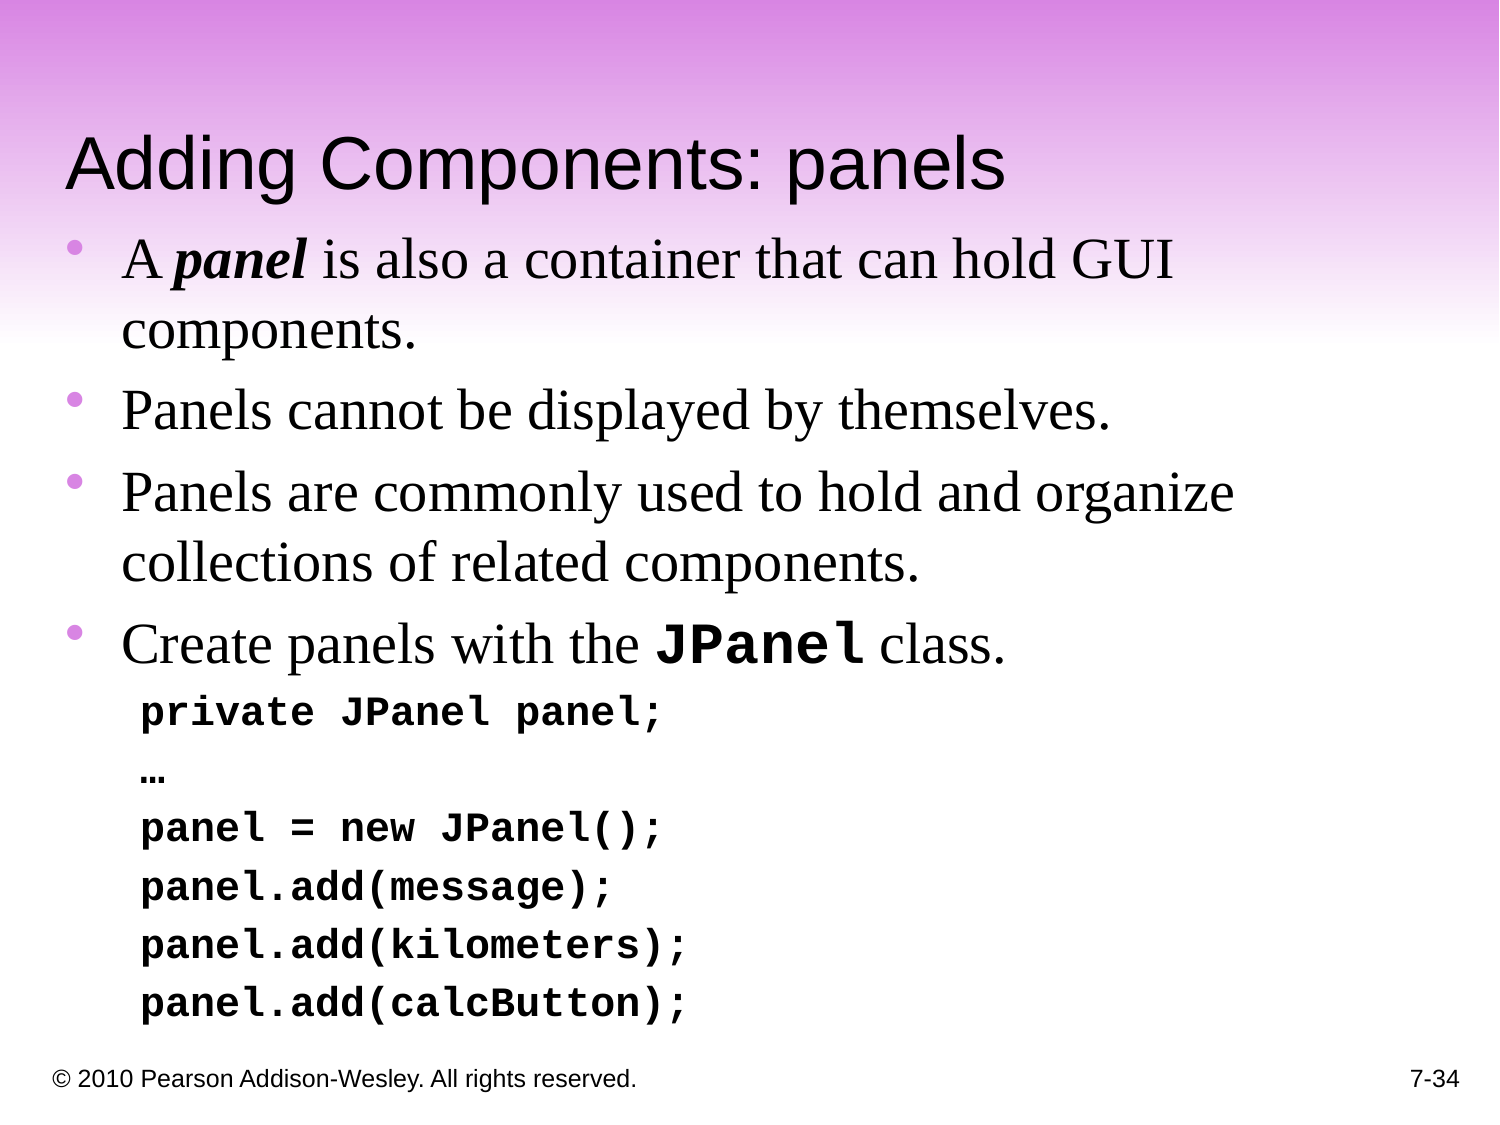

Adding Components: panels
A panel is also a container that can hold GUI components.
Panels cannot be displayed by themselves.
Panels are commonly used to hold and organize collections of related components.
Create panels with the JPanel class.
private JPanel panel;
…
panel = new JPanel();
panel.add(message);
panel.add(kilometers);
panel.add(calcButton);
7-34